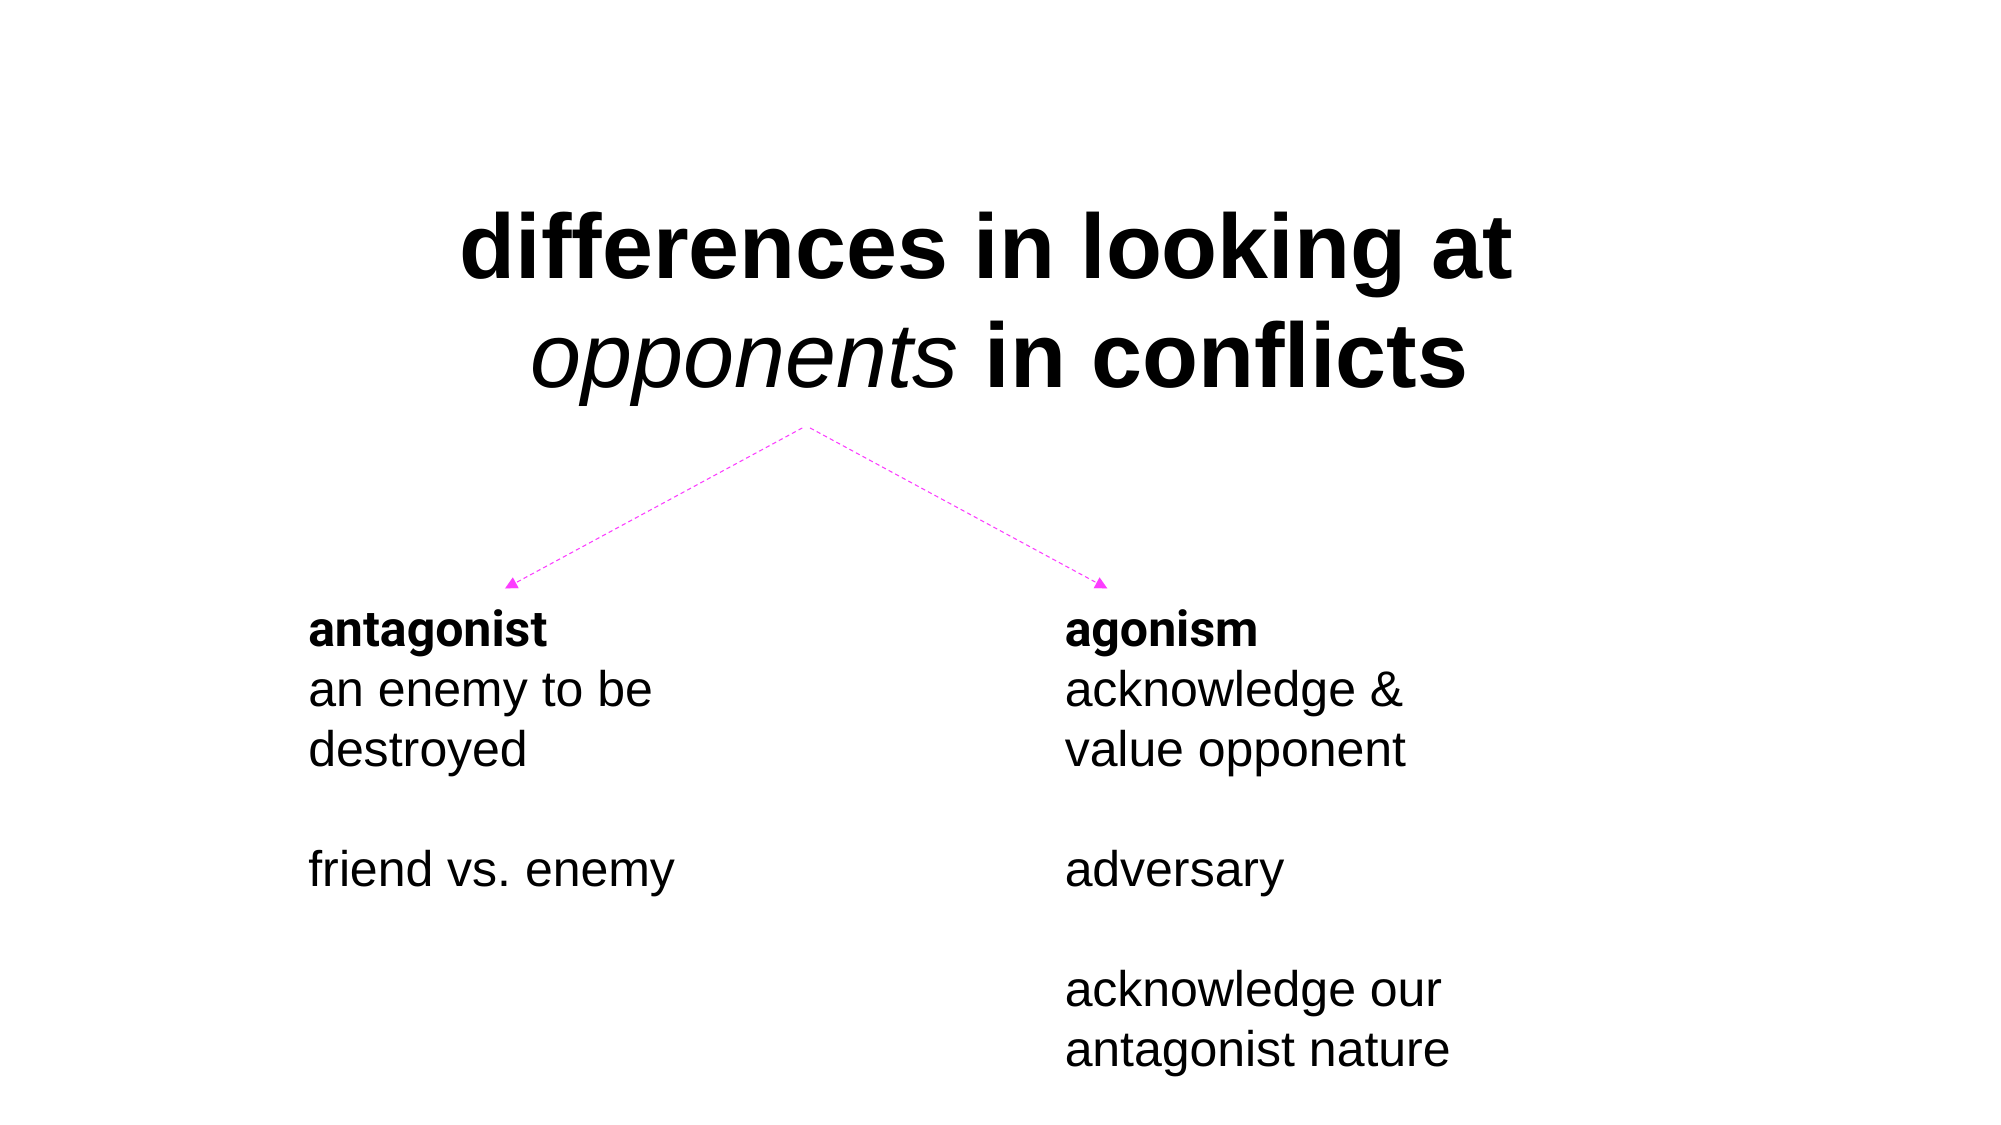

differences in looking at
opponents in conflicts
antagonist
an enemy to be destroyed
friend vs. enemy
agonism
acknowledge & value opponent
adversary
acknowledge our antagonist nature
Antagonist: Enemy to be destroyed. Friend vs. Enemy